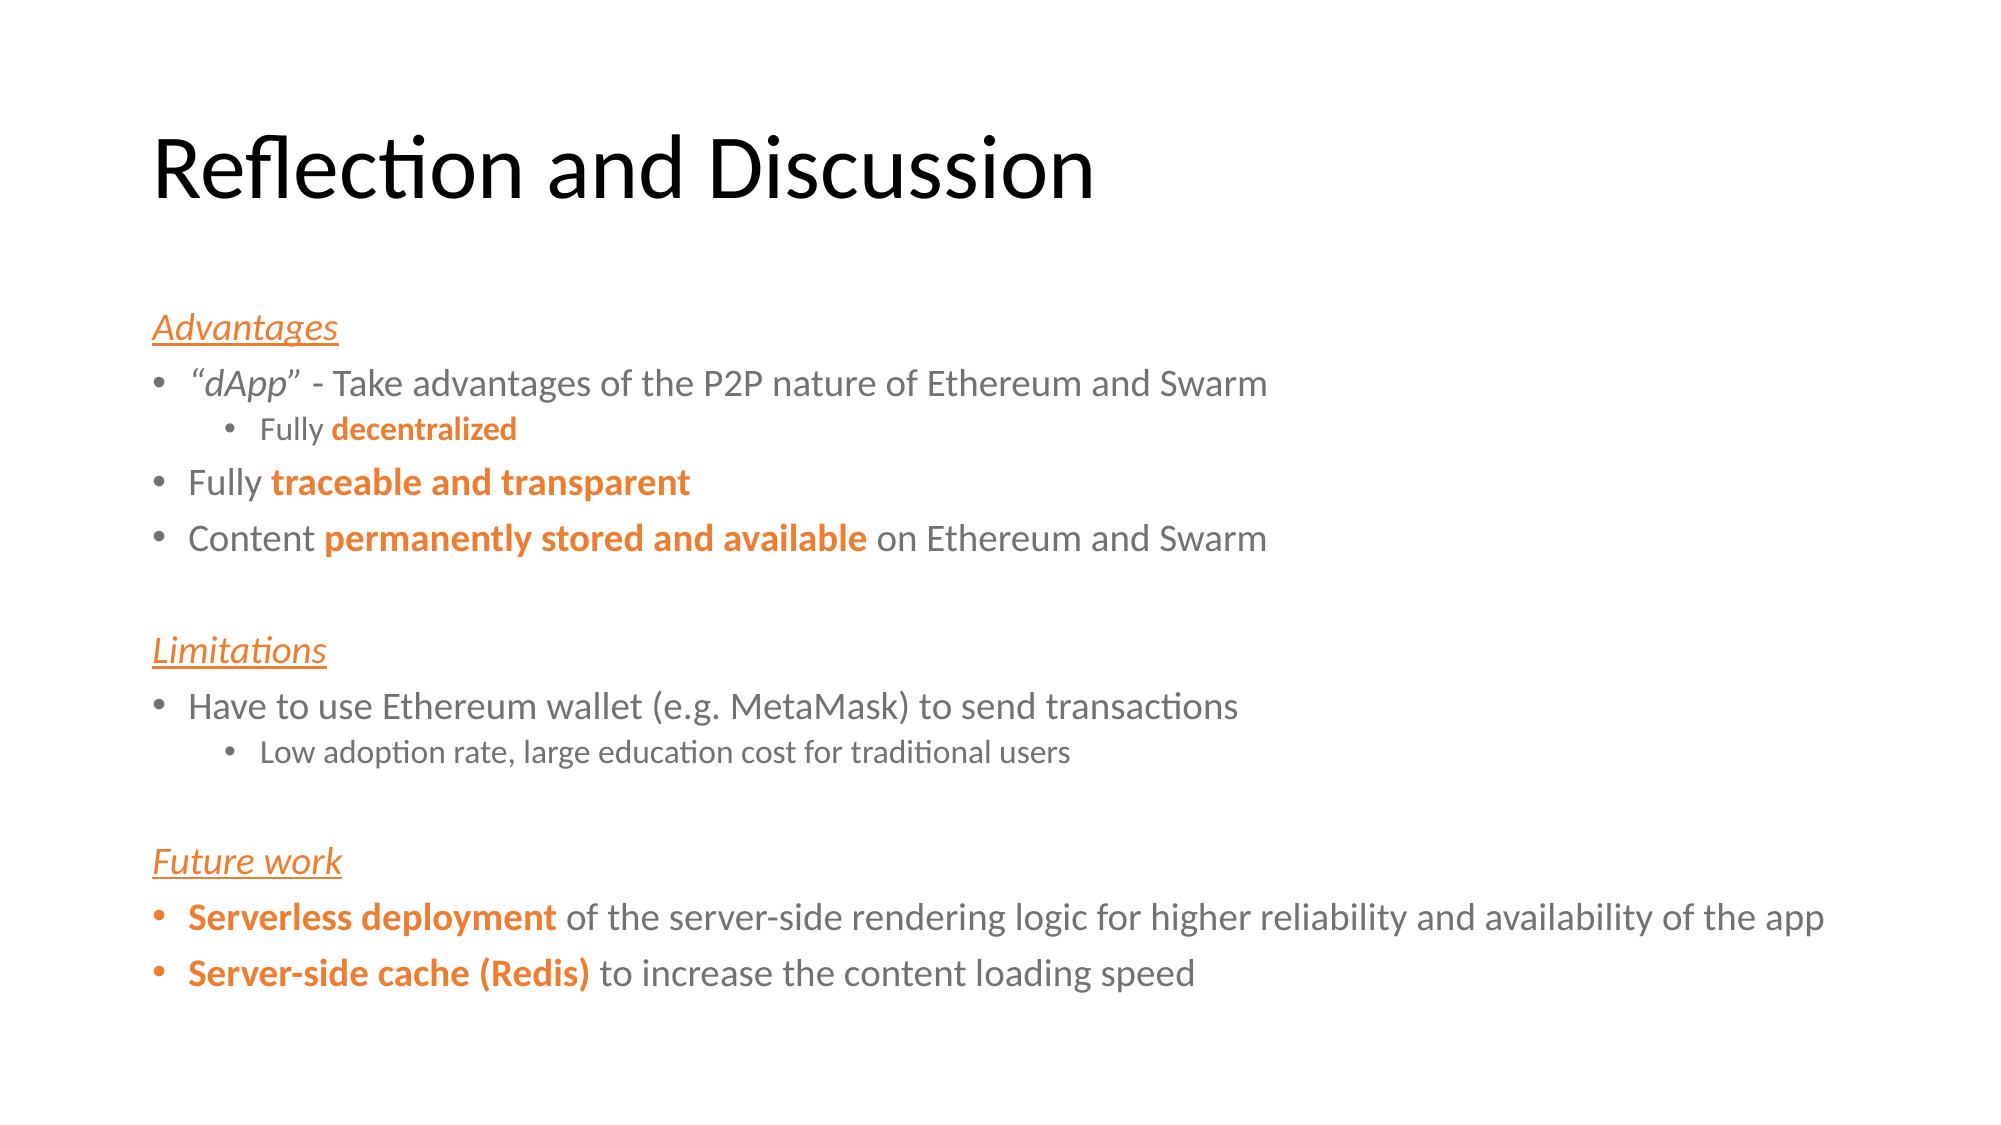

# Reflection and Discussion
Advantages
“dApp” - Take advantages of the P2P nature of Ethereum and Swarm
Fully decentralized
Fully traceable and transparent
Content permanently stored and available on Ethereum and Swarm

Limitations
Have to use Ethereum wallet (e.g. MetaMask) to send transactions
Low adoption rate, large education cost for traditional users

Future work
Serverless deployment of the server-side rendering logic for higher reliability and availability of the app
Server-side cache (Redis) to increase the content loading speed